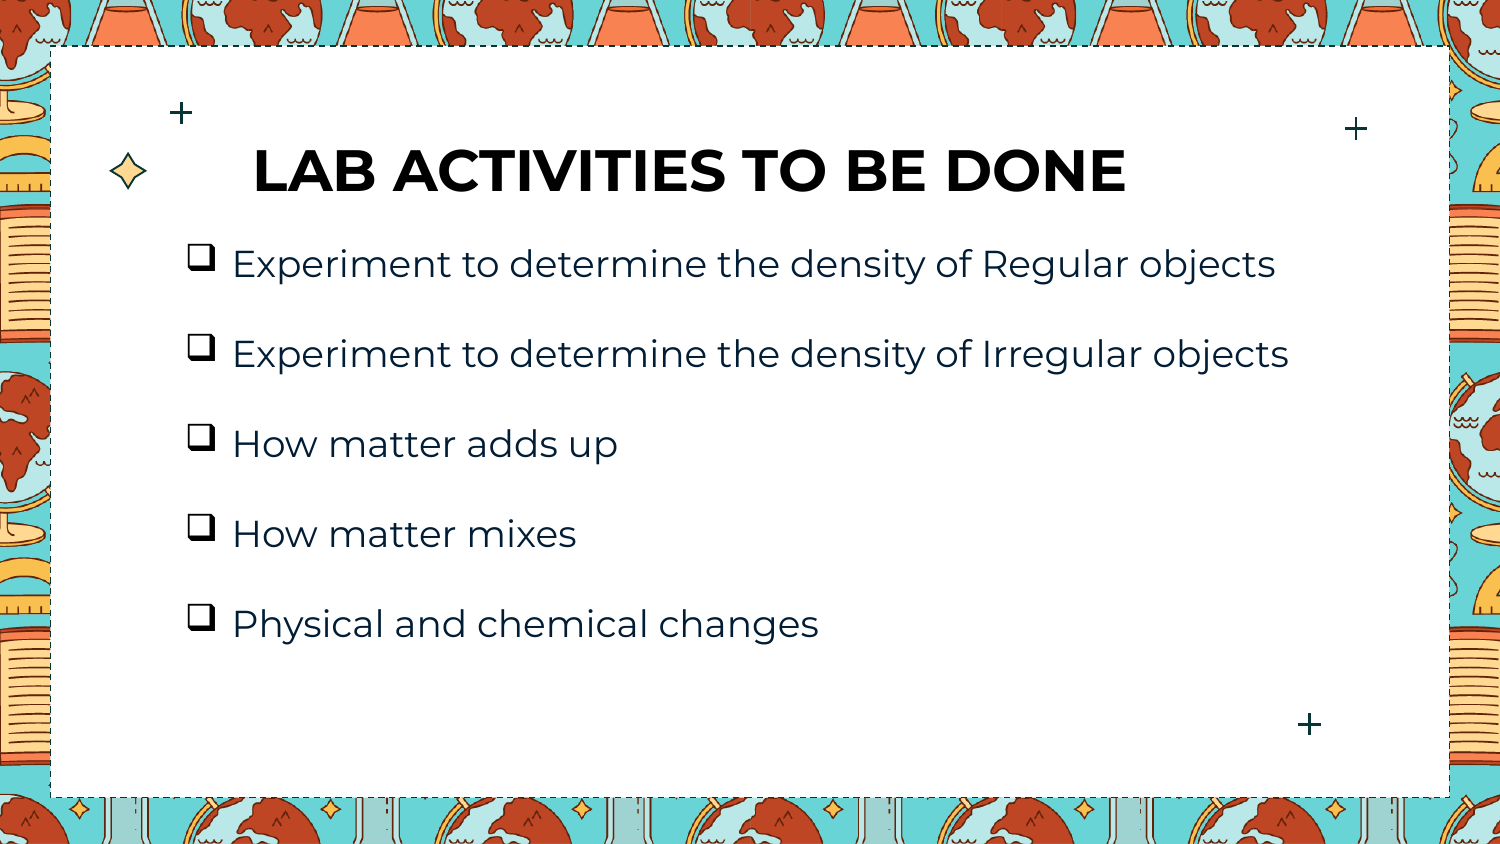

LAB ACTIVITIES TO BE DONE

Experiment to determine the density of Regular objects

Experiment to determine the density of Irregular objects

How matter adds up

How matter mixes

Physical and chemical changes